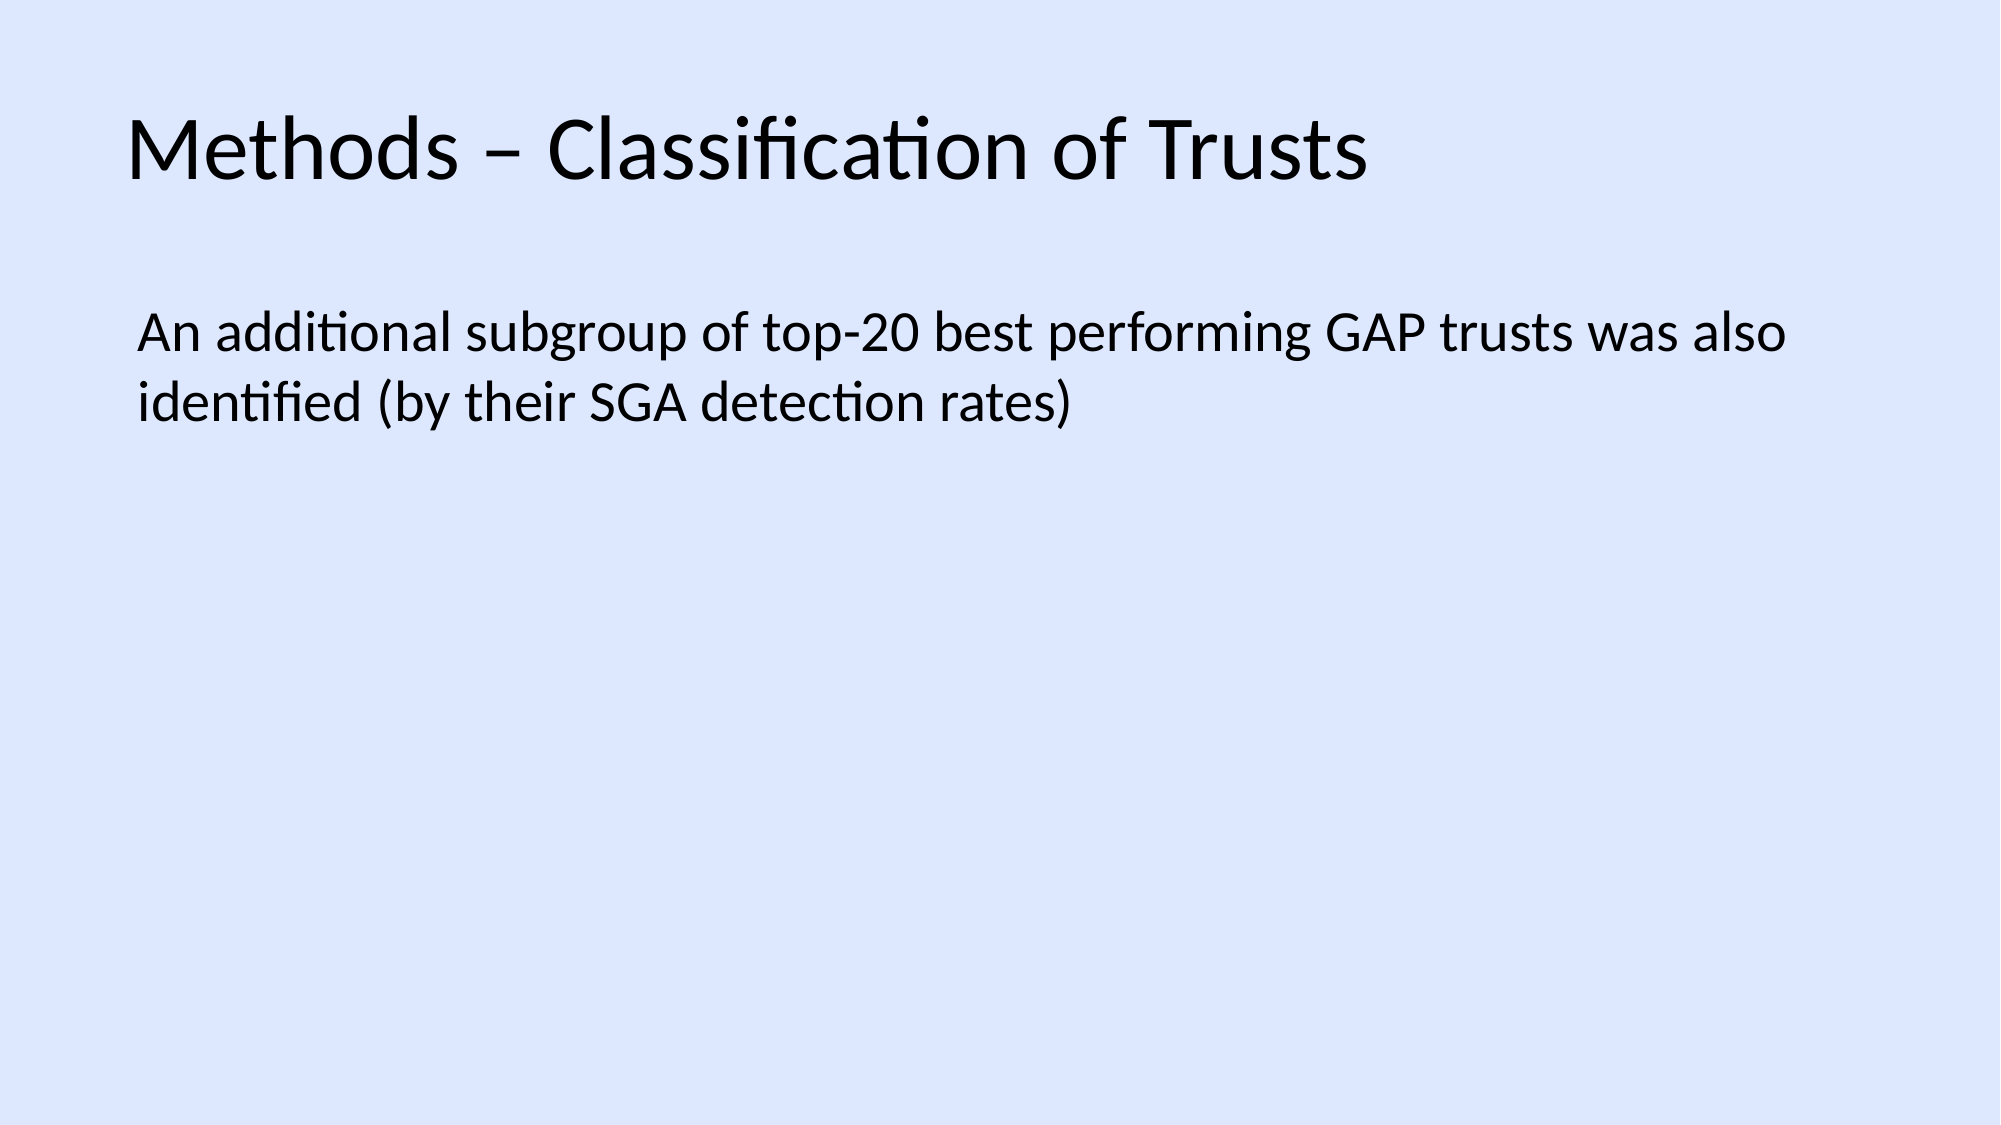

Methods – Classification of Trusts
An additional subgroup of top-20 best performing GAP trusts was also  identified (by their SGA detection rates)